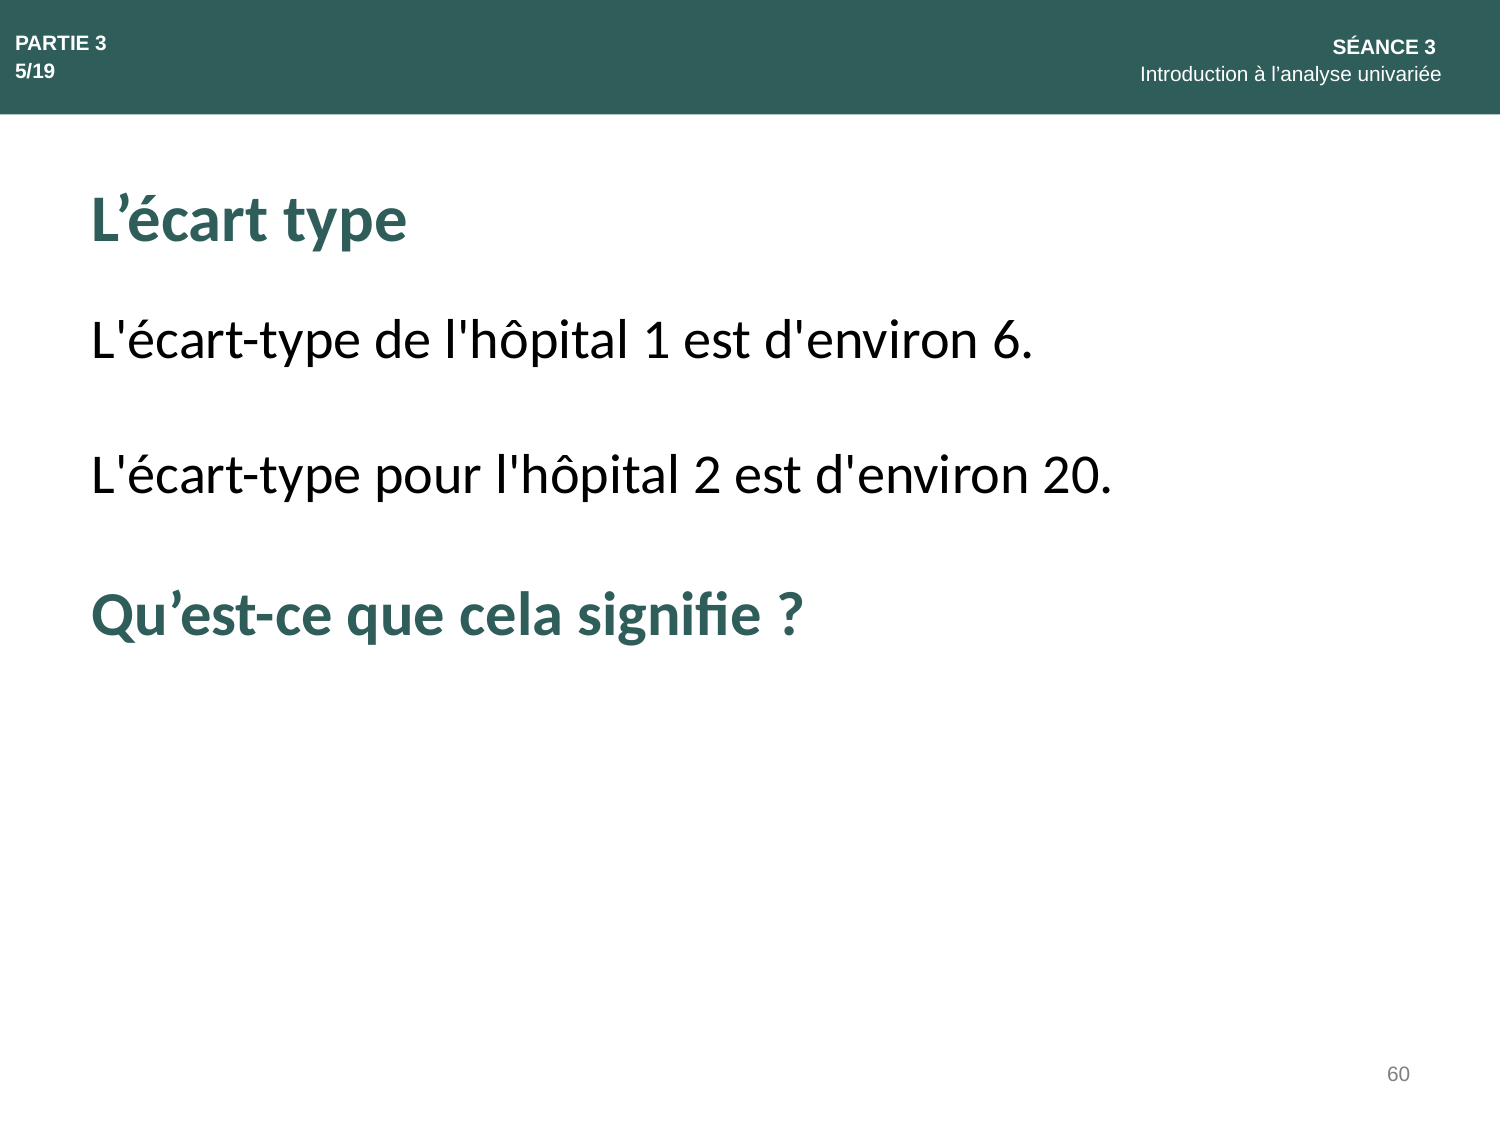

PARTIE 3
5/19

SÉANCE 3
Introduction à l’analyse univariée
L’écart type

L'écart-type de l'hôpital 1 est d'environ 6.

L'écart-type pour l'hôpital 2 est d'environ 20.

Qu’est-ce que cela signifie ?

60